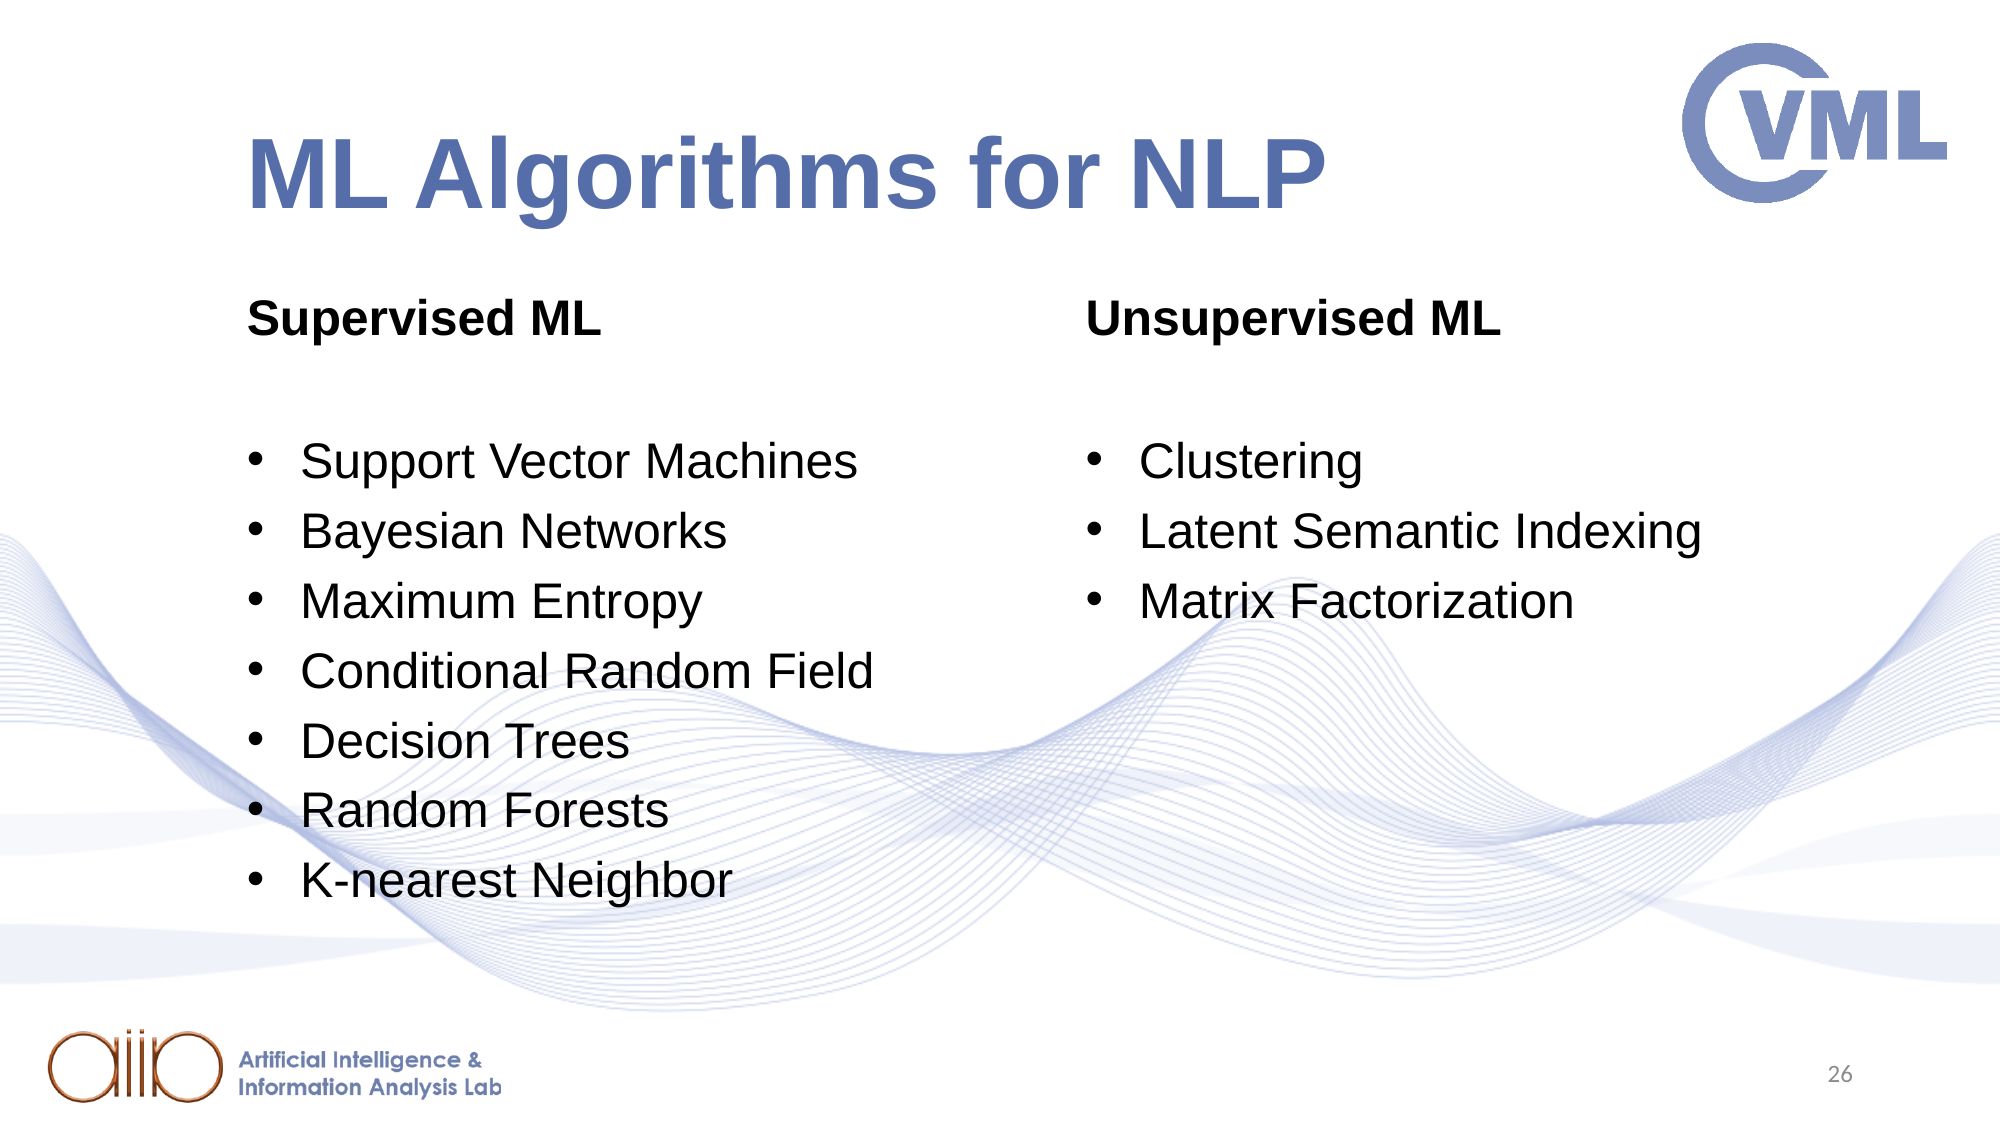

# ML Algorithms for NLP
Supervised ML

Unsupervised ML

Support Vector Machines
Bayesian Networks
Maximum Entropy
Conditional Random Field
Decision Trees
Random Forests
K-nearest Neighbor

Clustering
Latent Semantic Indexing
Matrix Factorization

26